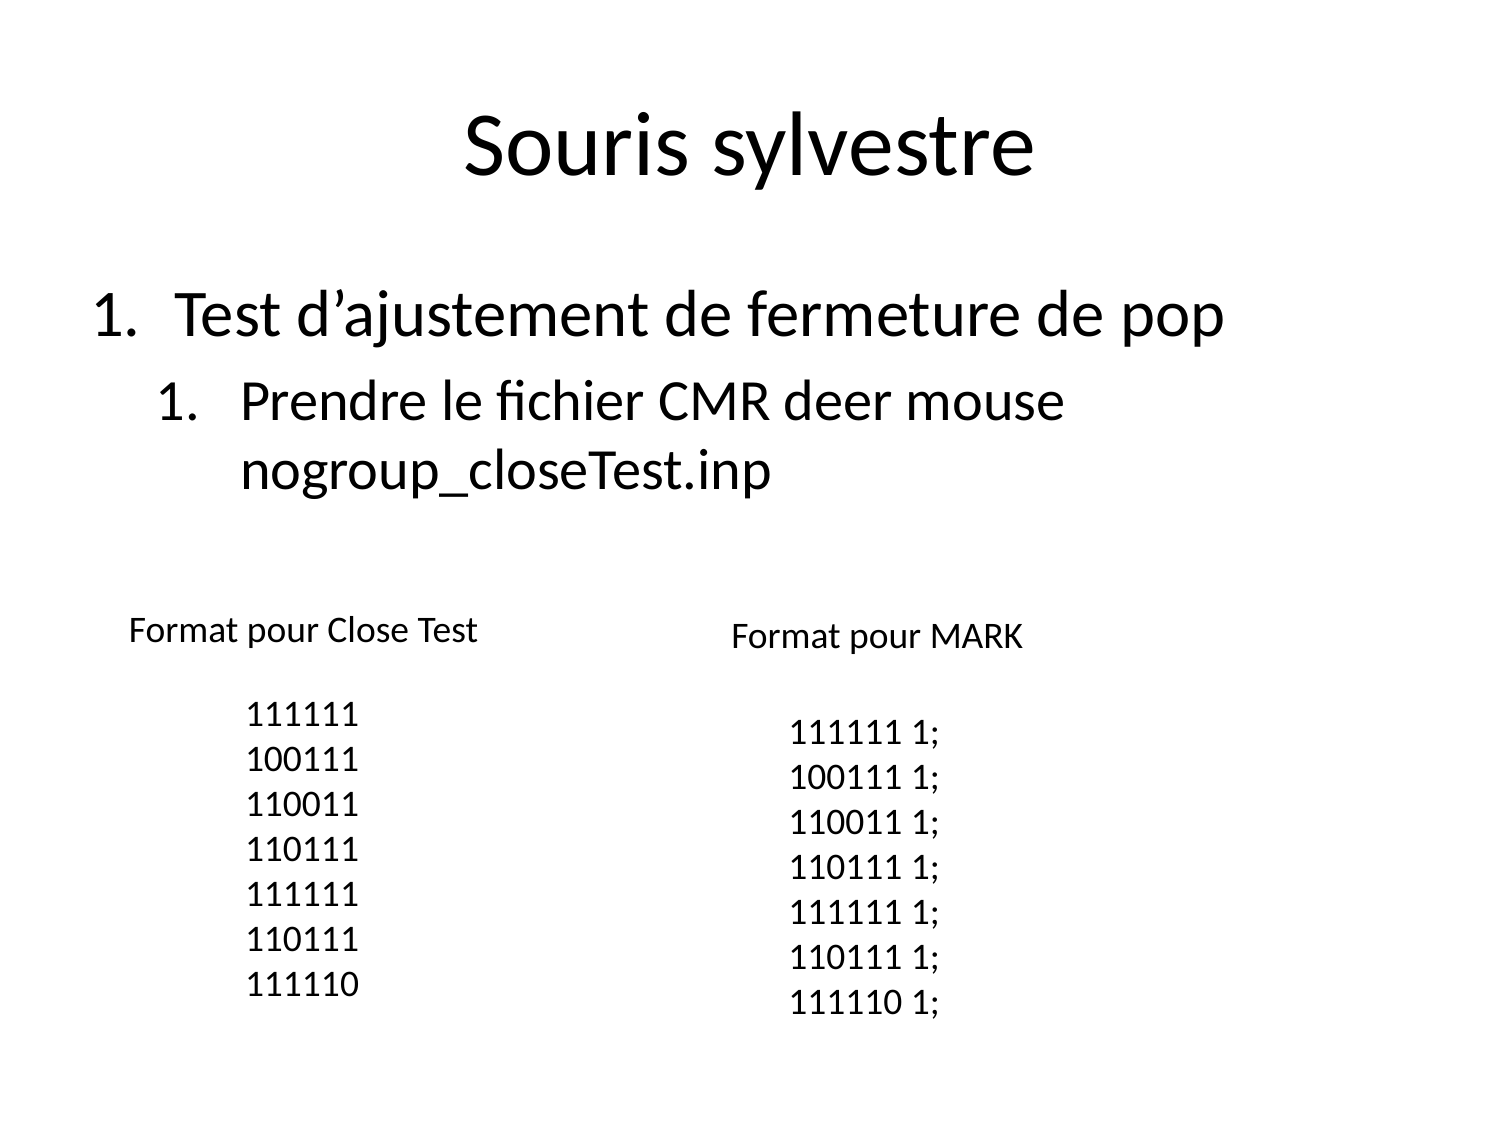

# Souris sylvestre
Test d’ajustement de fermeture de pop
Prendre le fichier CMR deer mouse nogroup_closeTest.inp
Format pour Close Test
Format pour MARK
111111
100111
110011
110111
111111
110111
111110
111111 1;
100111 1;
110011 1;
110111 1;
111111 1;
110111 1;
111110 1;